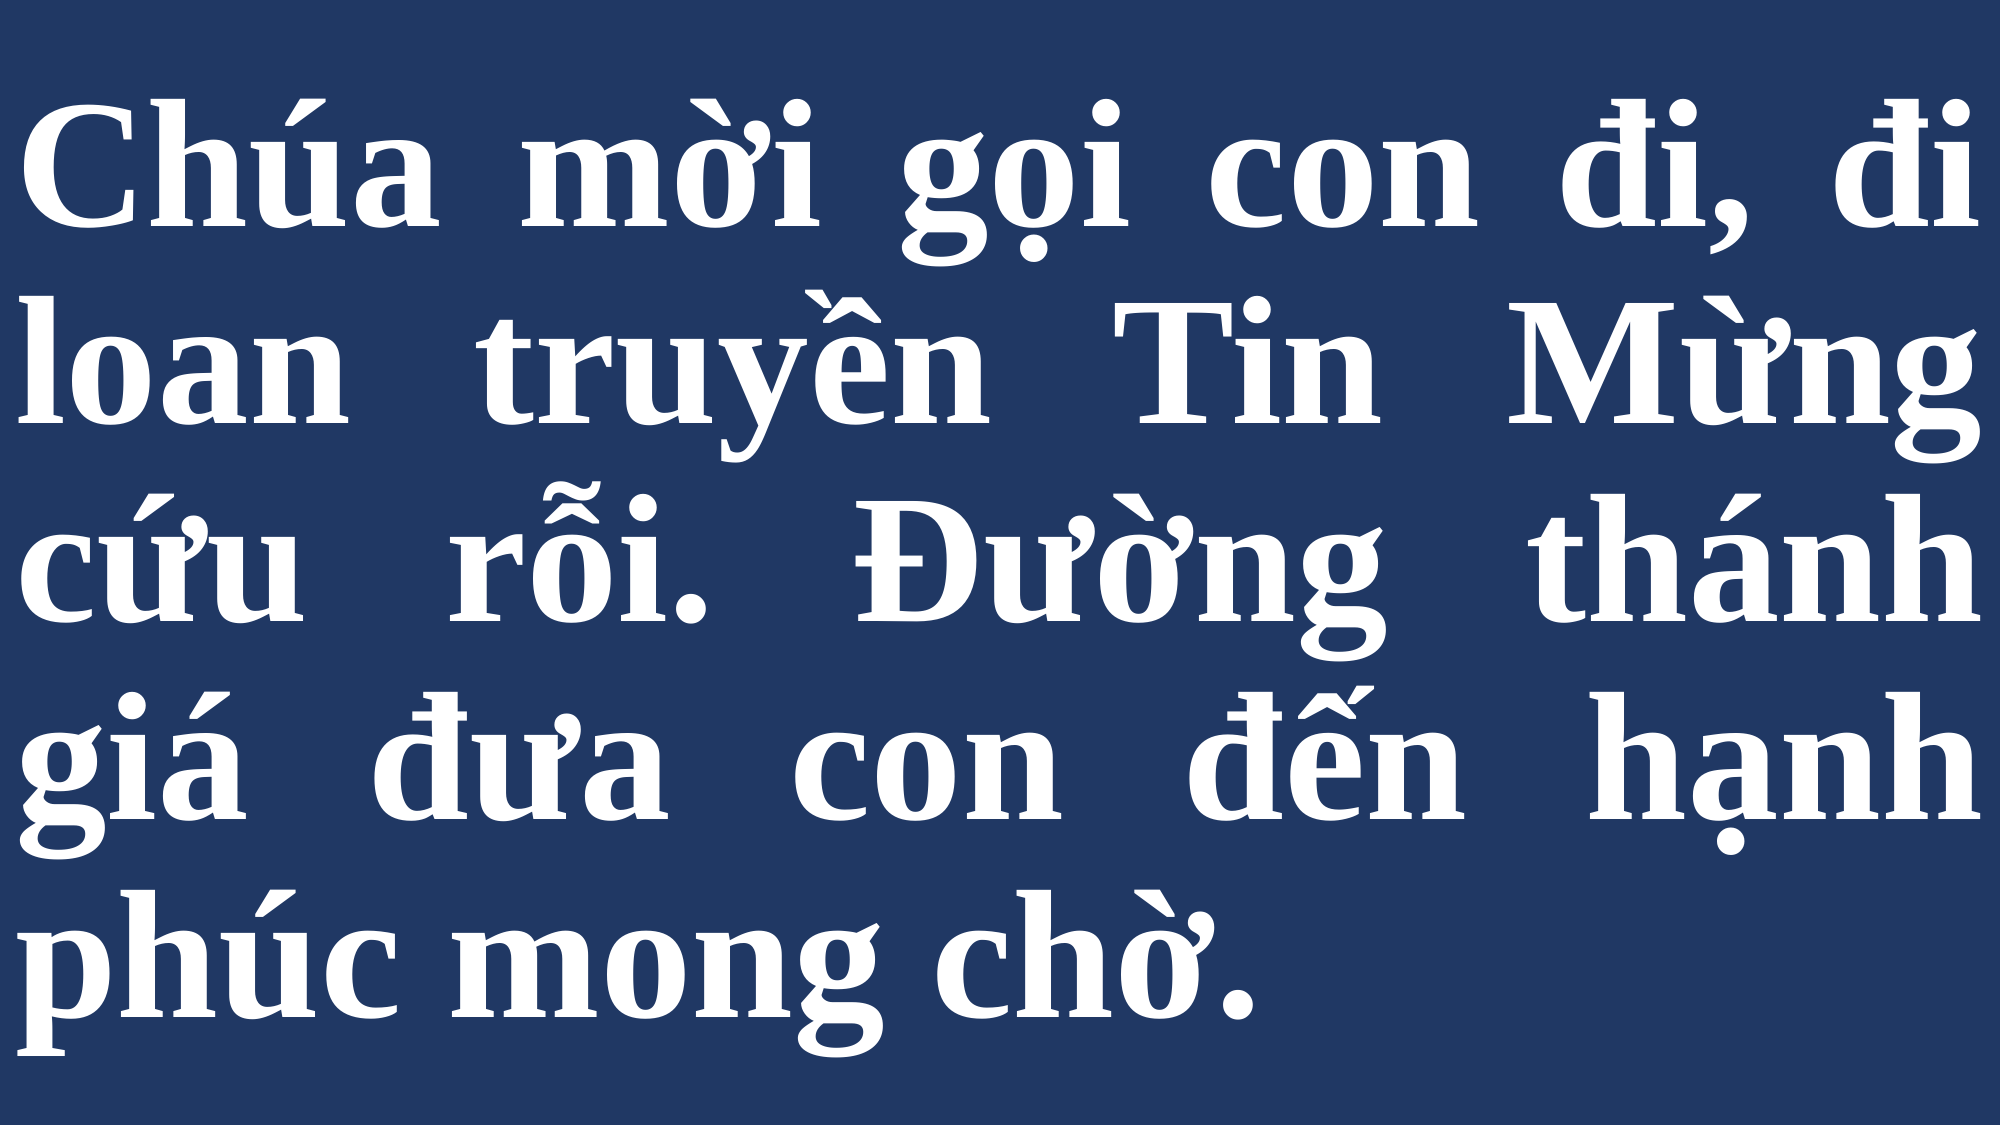

# Chúa mời gọi con đi, đi loan truyền Tin Mừng cứu rỗi. Đường thánh giá đưa con đến hạnh phúc mong chờ.